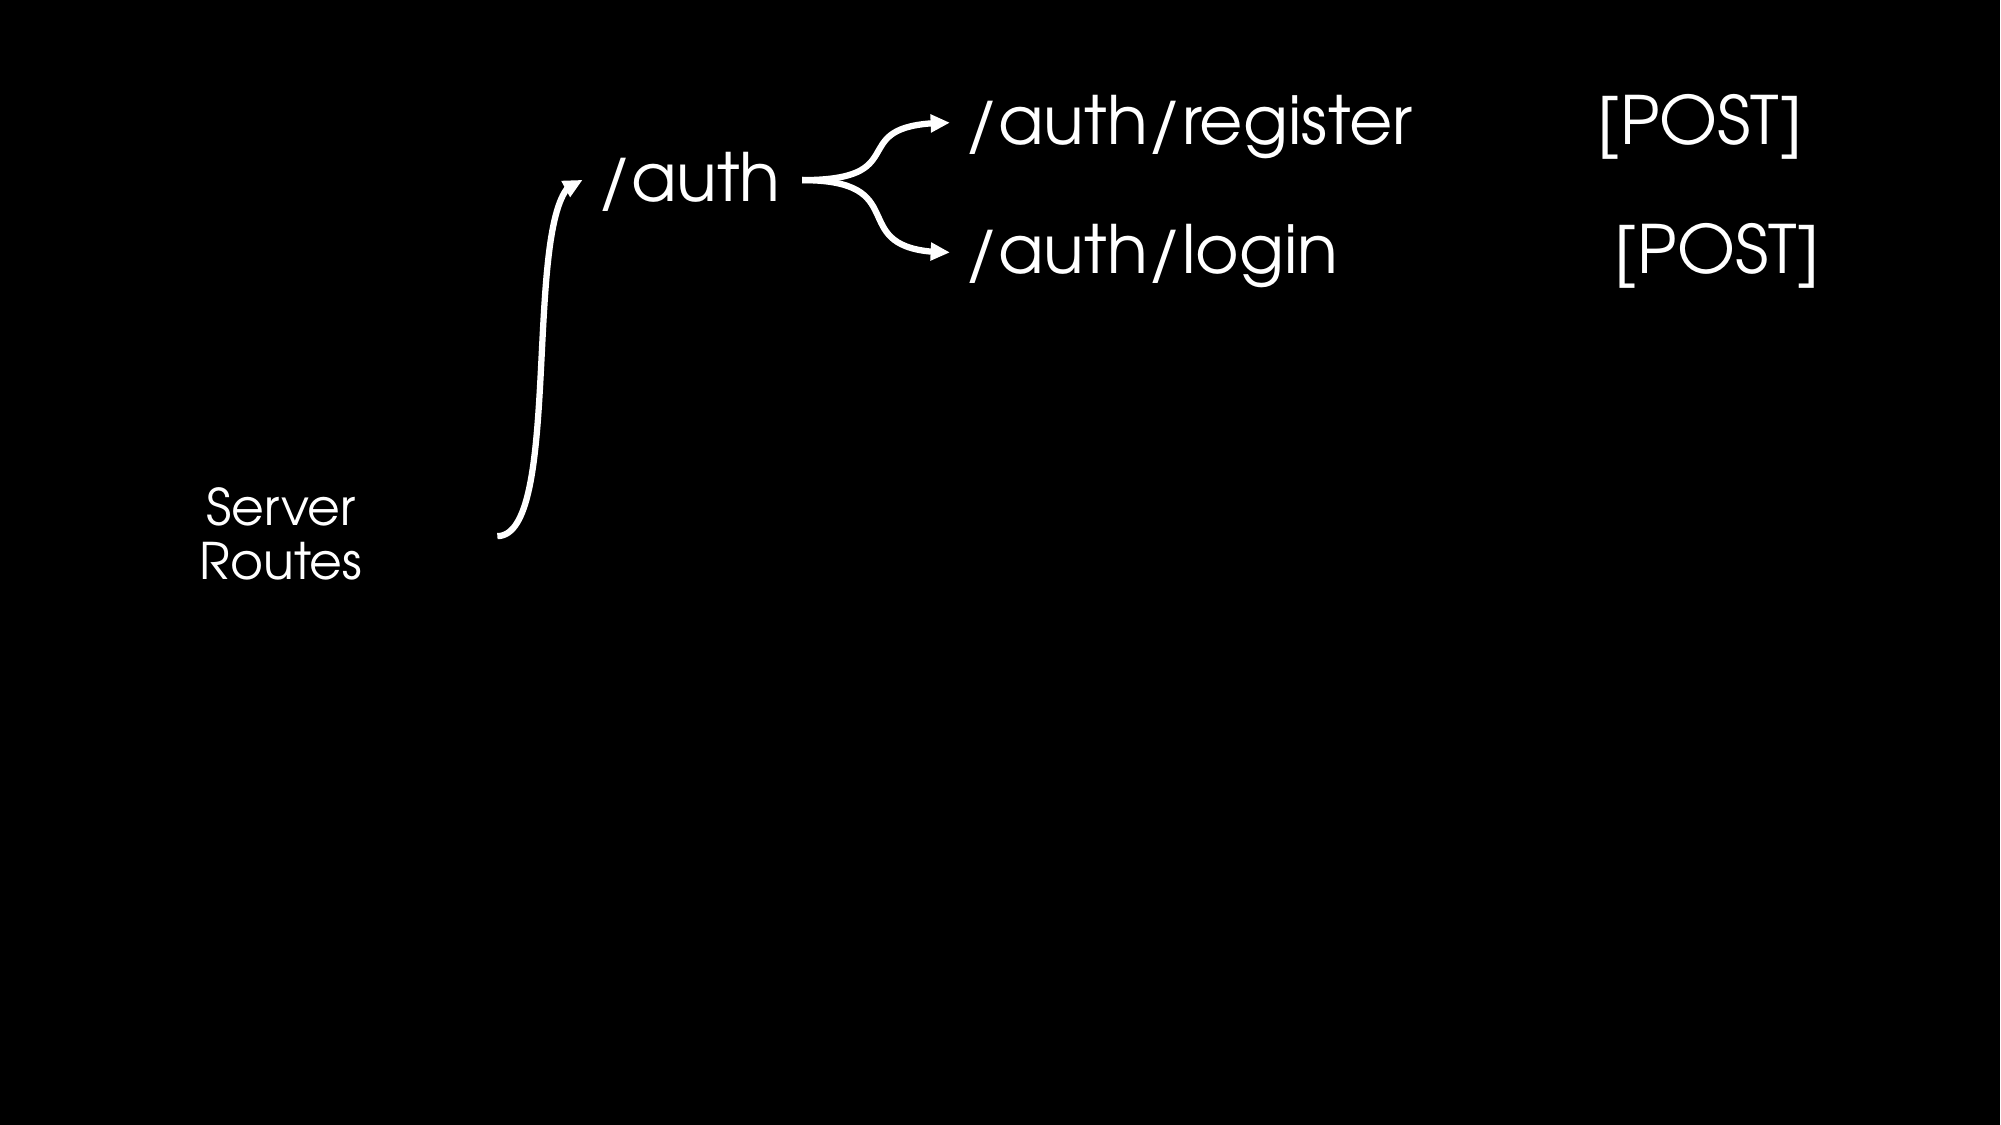

/auth/register          [POST]
/auth
/auth/login               [POST]
# Server Routes